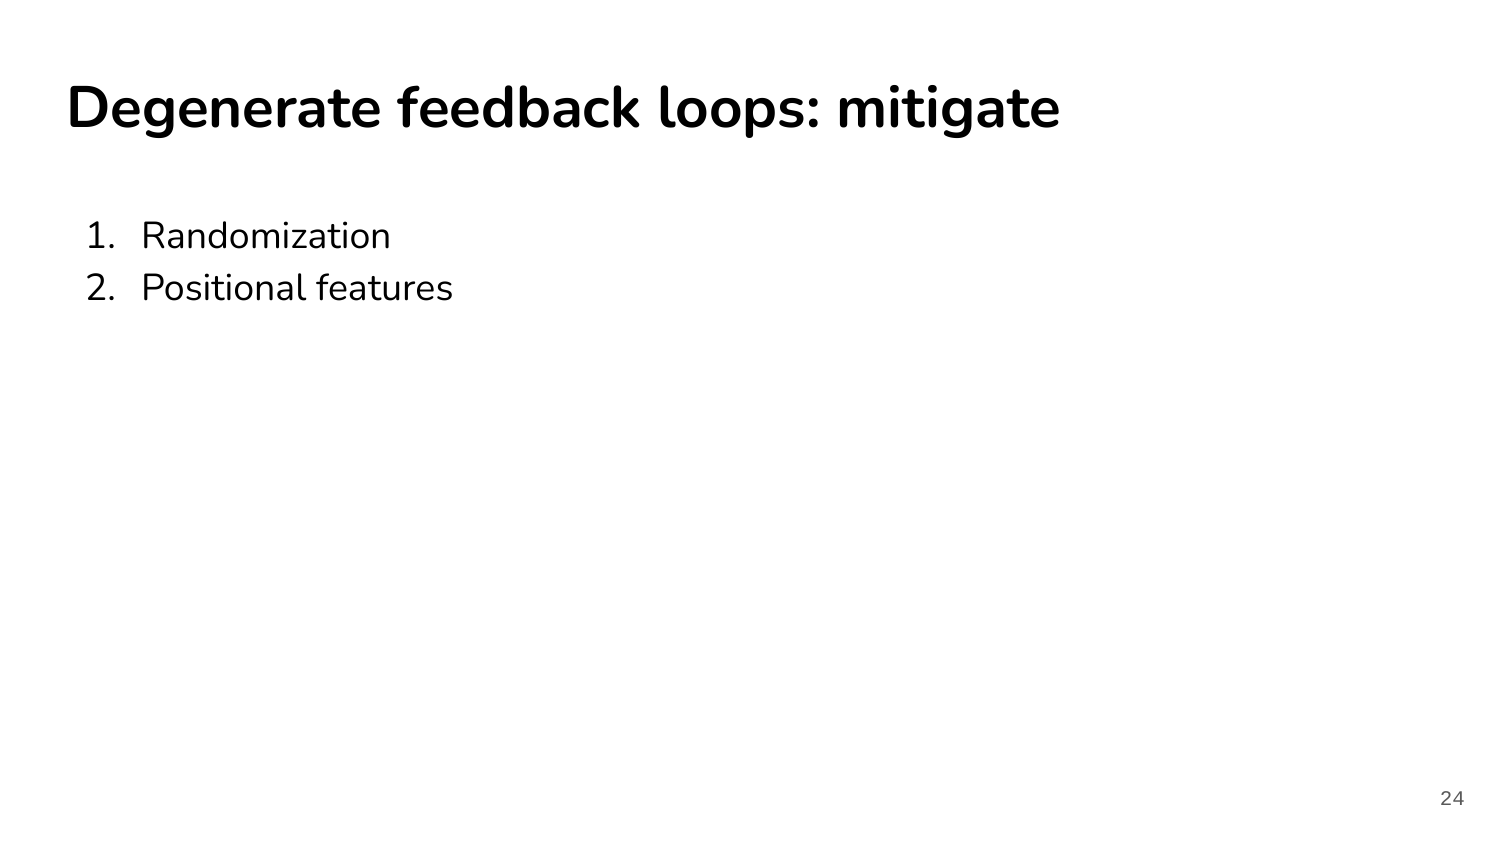

# Degenerate feedback loops: mitigate
Randomization
Positional features
24